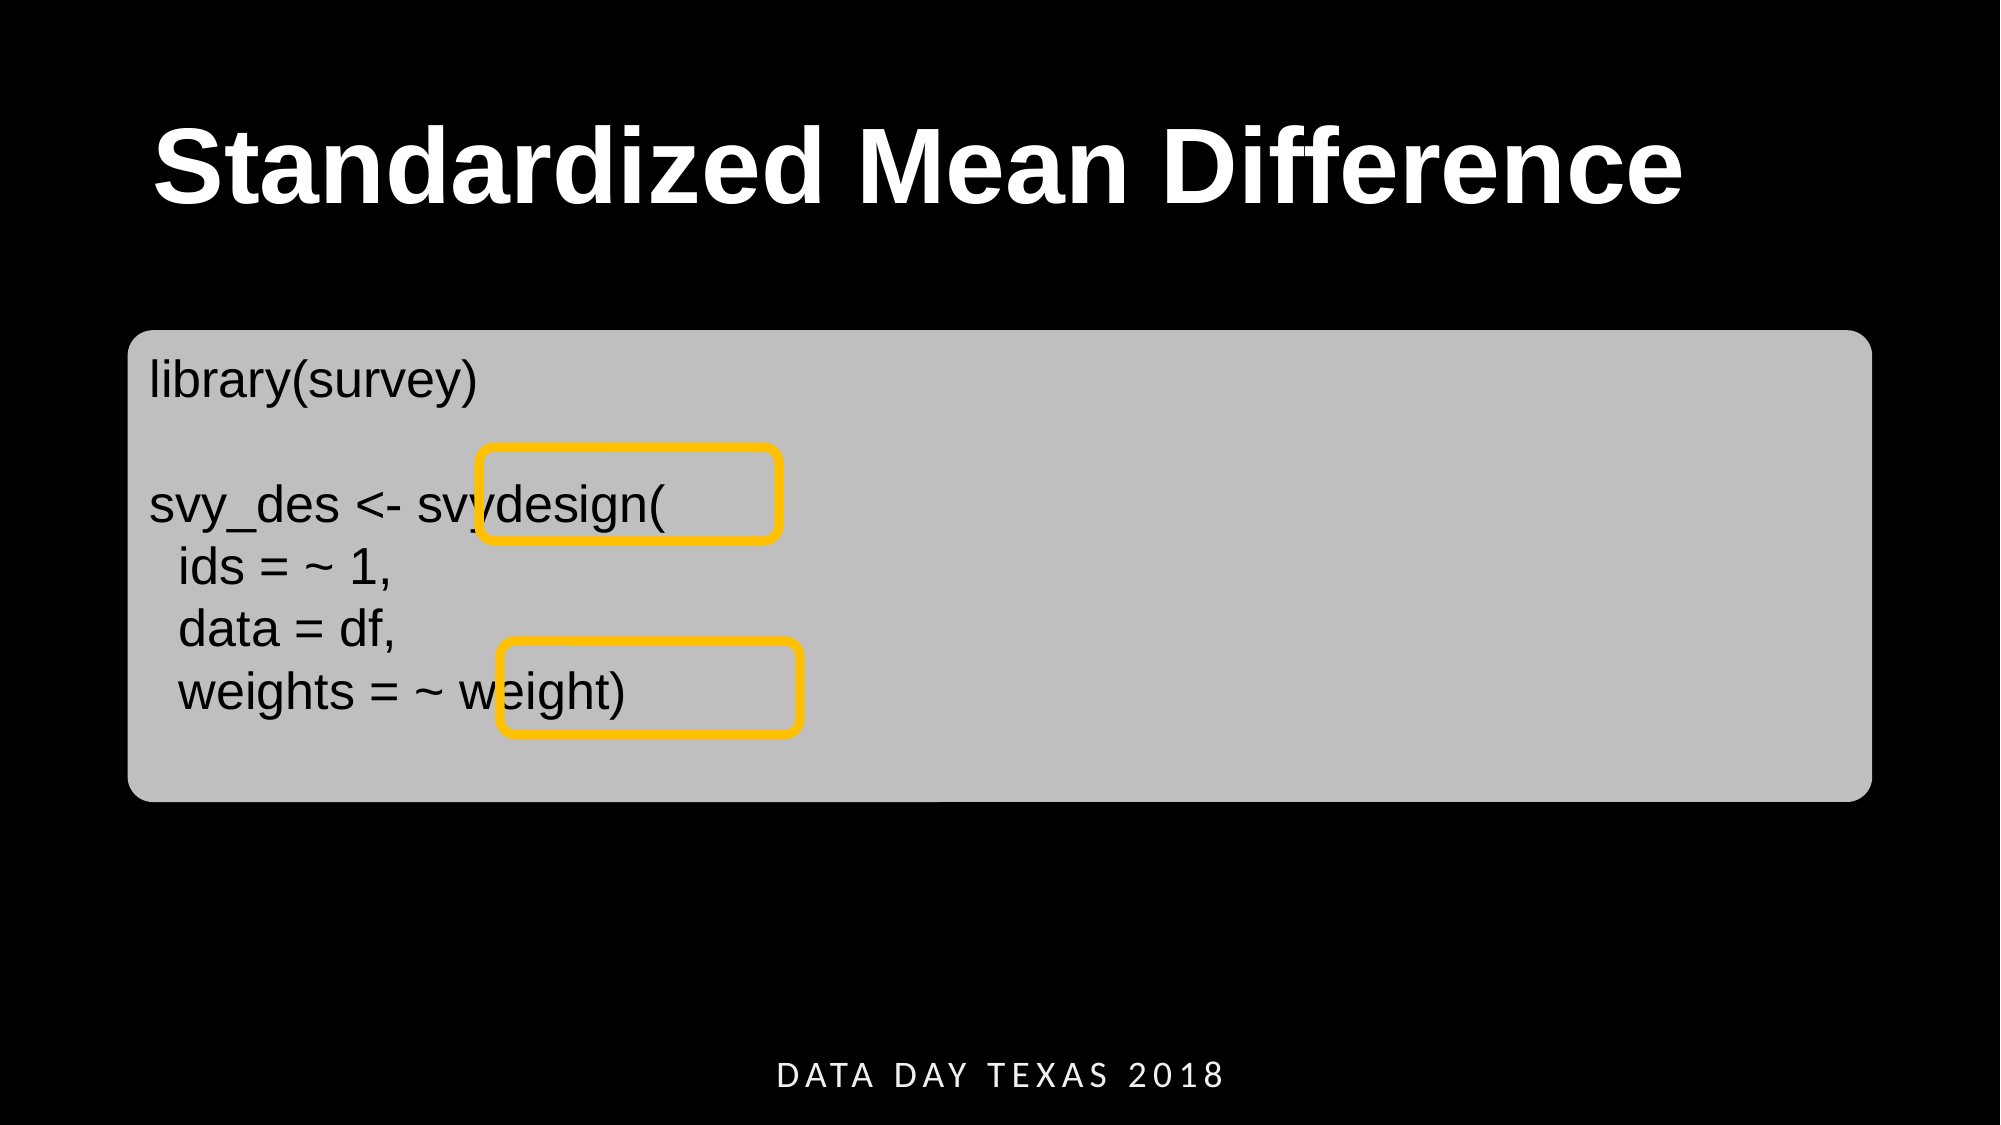

# Standardized Mean Difference
library(survey)

svy_des <- svydesign(
  ids = ~ 1,
  data = df,
  weights = ~ weight)